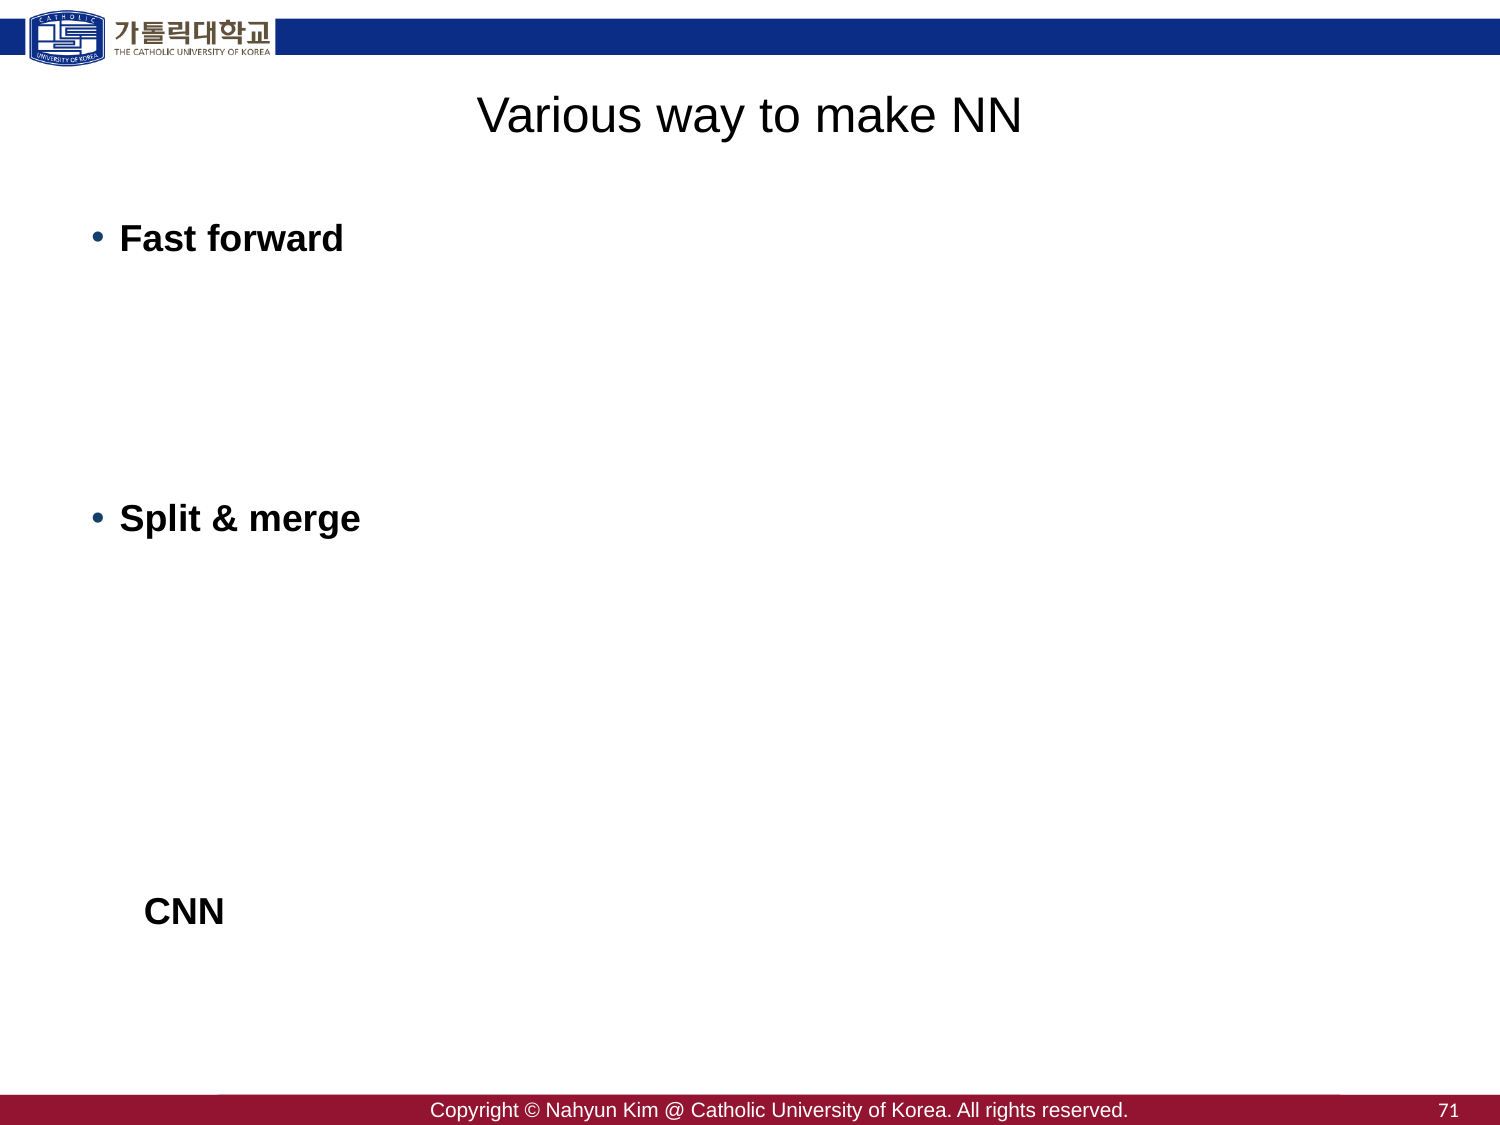

# Various way to make NN
Fast forward

Split & merge

     CNN

71